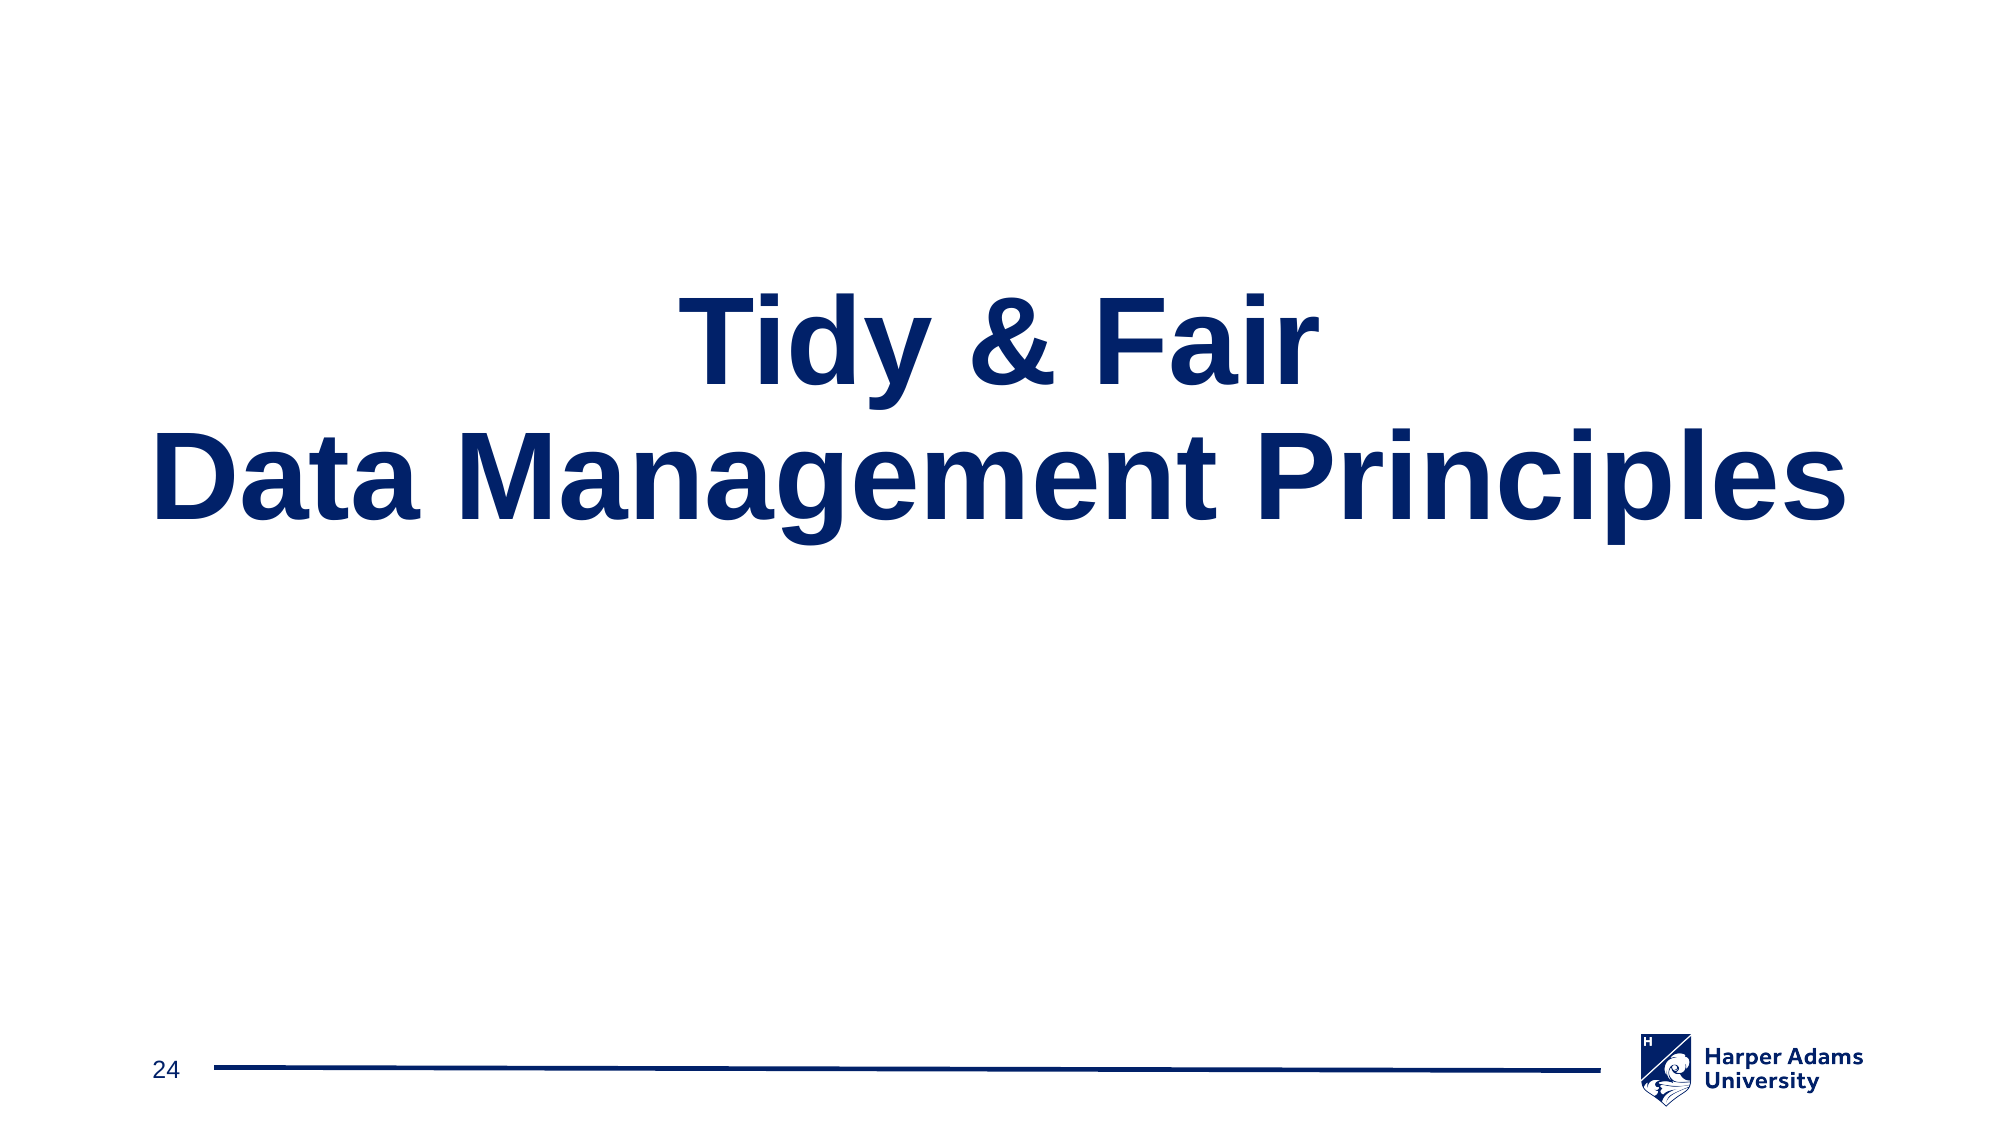

# Tidy & Fair Data Management Principles
24